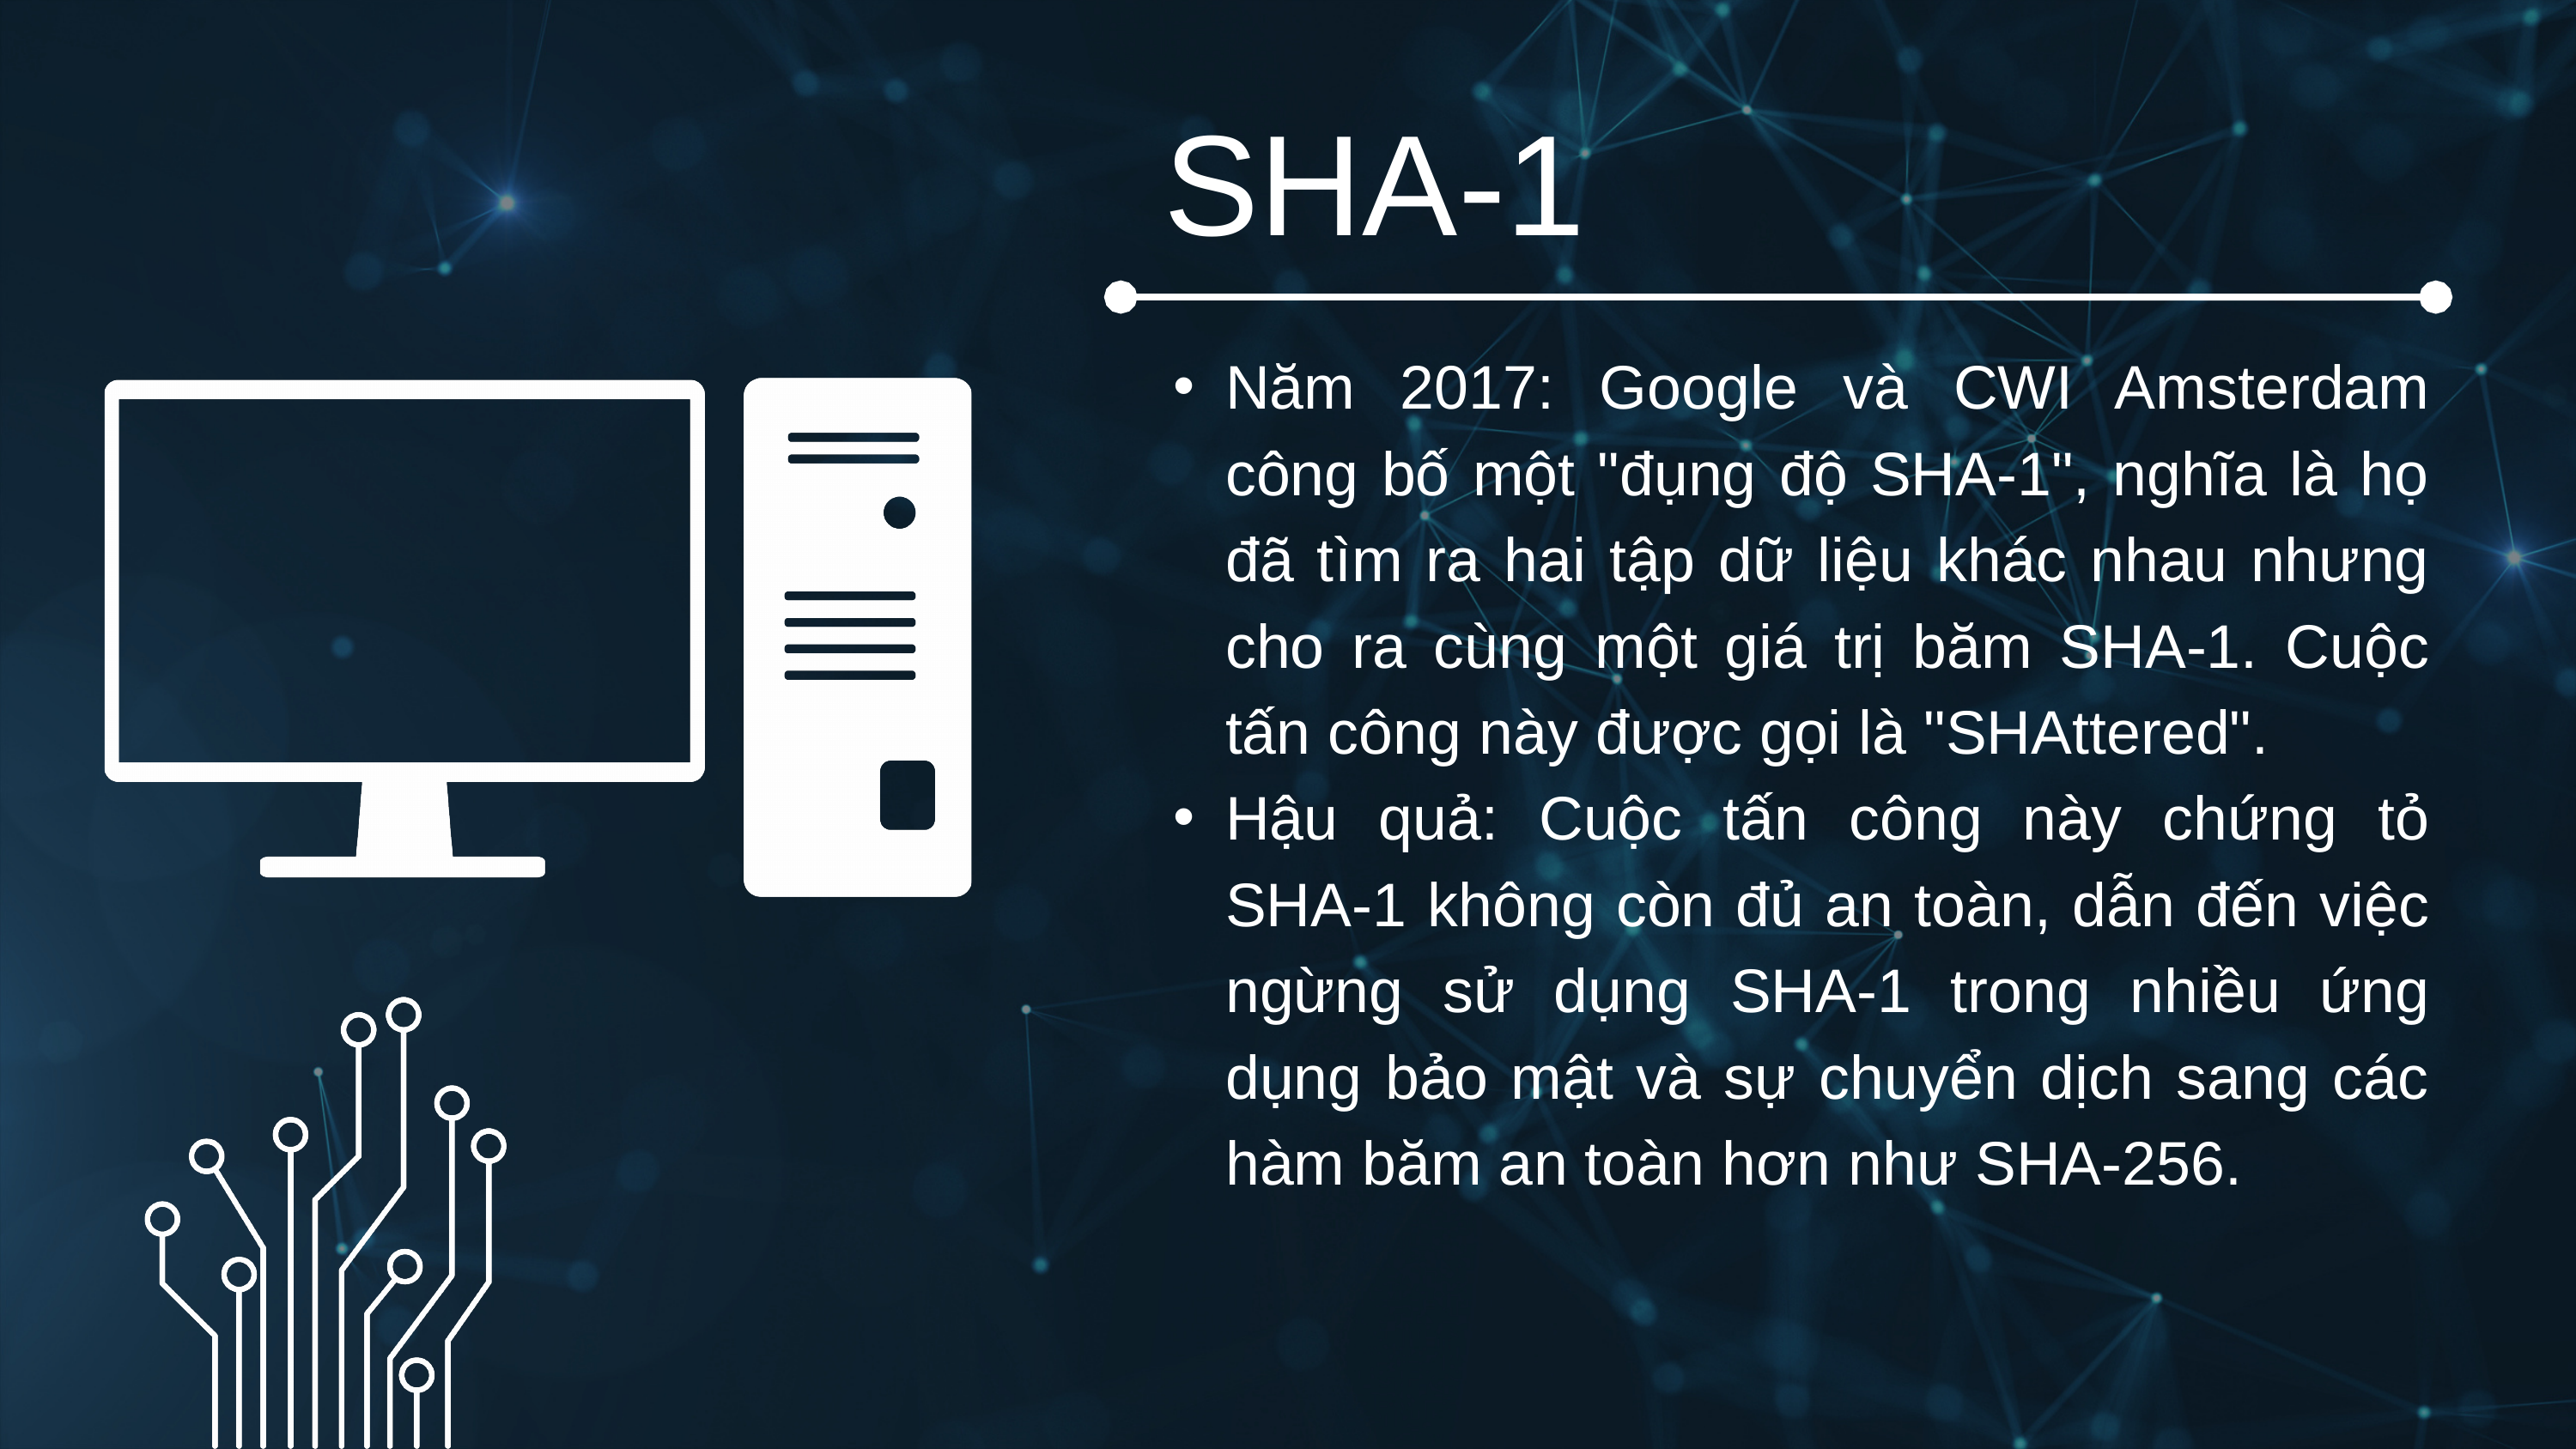

SHA-1

Năm 2017: Google và CWI Amsterdam công bố một "đụng độ SHA-1", nghĩa là họ đã tìm ra hai tập dữ liệu khác nhau nhưng cho ra cùng một giá trị băm SHA-1. Cuộc tấn công này được gọi là "SHAttered".
Hậu quả: Cuộc tấn công này chứng tỏ SHA-1 không còn đủ an toàn, dẫn đến việc ngừng sử dụng SHA-1 trong nhiều ứng dụng bảo mật và sự chuyển dịch sang các hàm băm an toàn hơn như SHA-256.